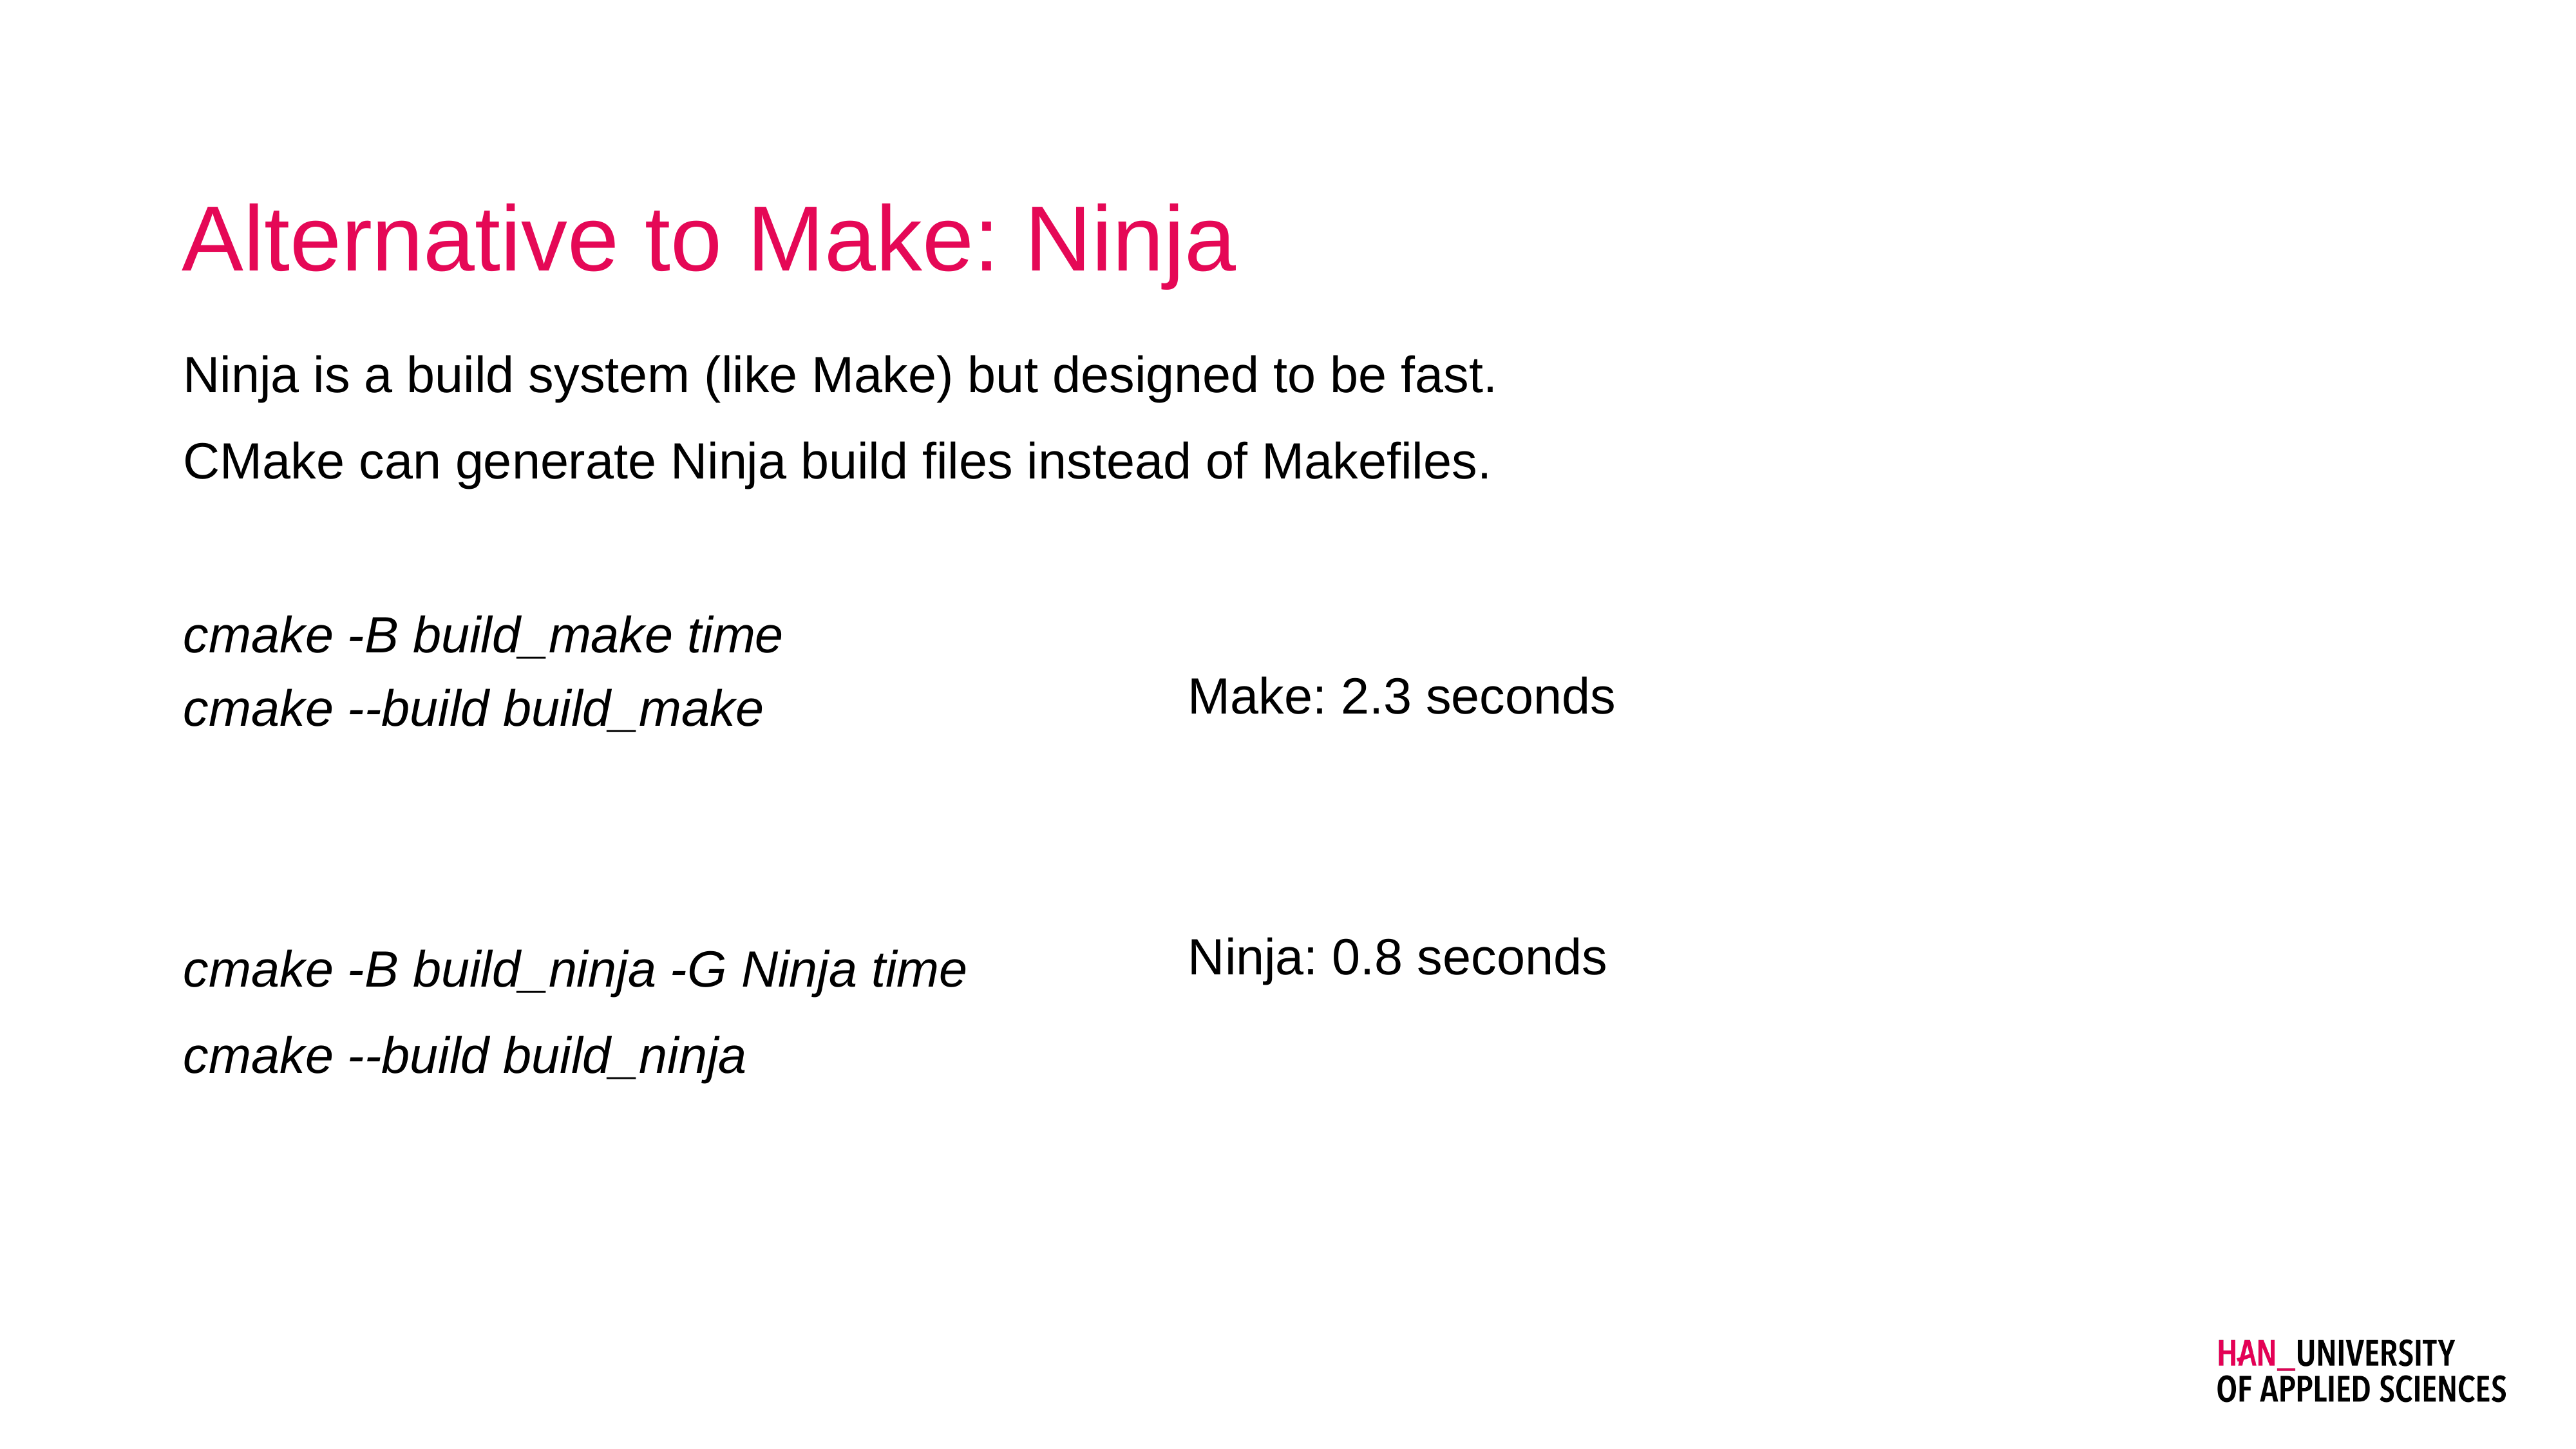

# Alternative to Make: Ninja
Ninja is a build system (like Make) but designed to be fast.
CMake can generate Ninja build files instead of Makefiles.

cmake -B build_make time
cmake --build build_make

cmake -B build_ninja -G Ninja time
cmake --build build_ninja
Make: 2.3 seconds

Ninja: 0.8 seconds